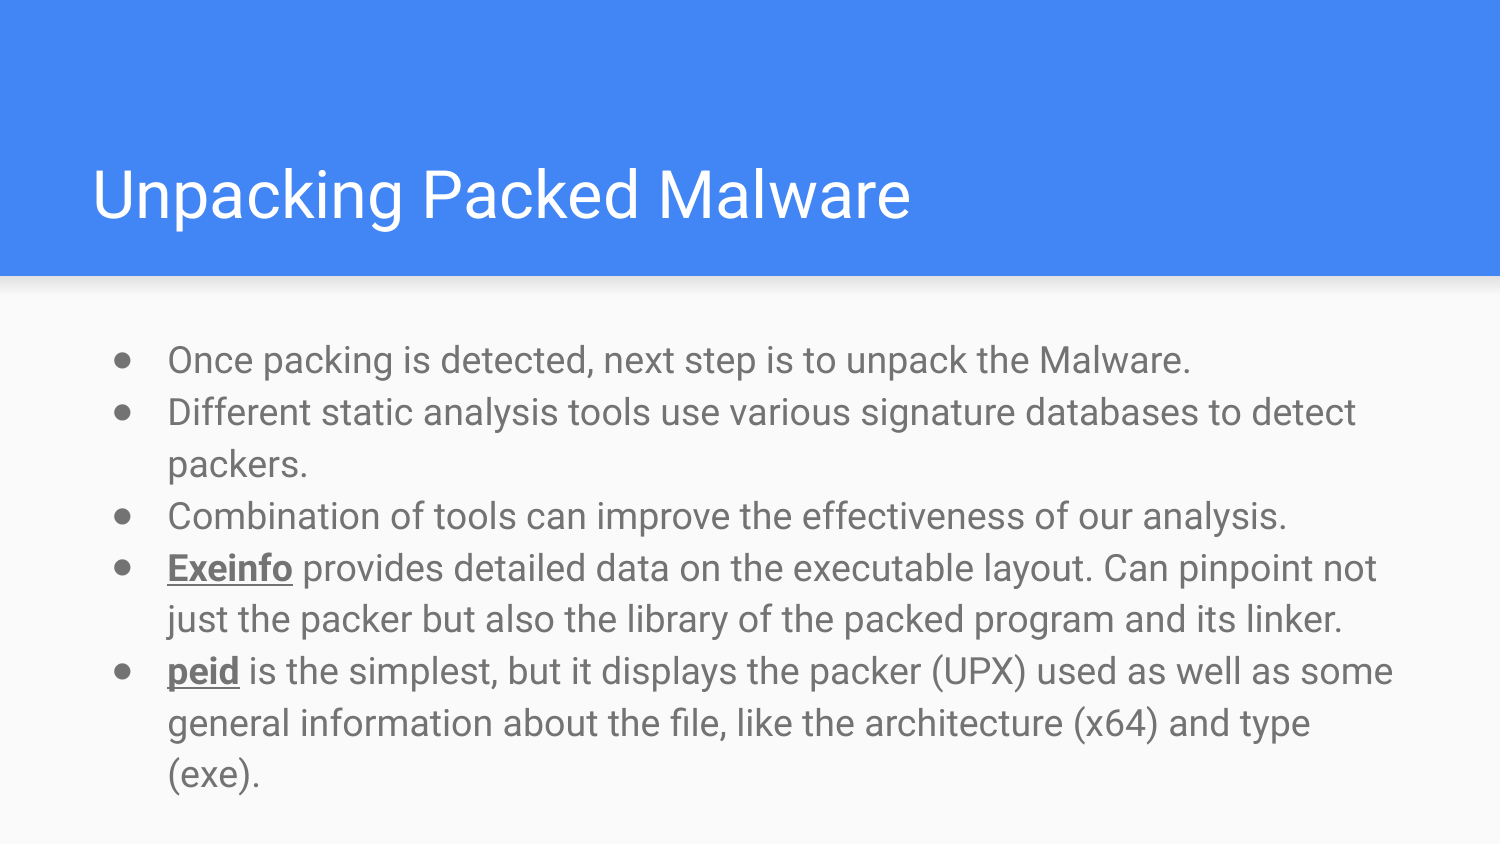

# Unpacking Packed Malware
Once packing is detected, next step is to unpack the Malware.
Different static analysis tools use various signature databases to detect packers.
Combination of tools can improve the effectiveness of our analysis.
Exeinfo provides detailed data on the executable layout. Can pinpoint not just the packer but also the library of the packed program and its linker.
peid is the simplest, but it displays the packer (UPX) used as well as some general information about the file, like the architecture (x64) and type (exe).